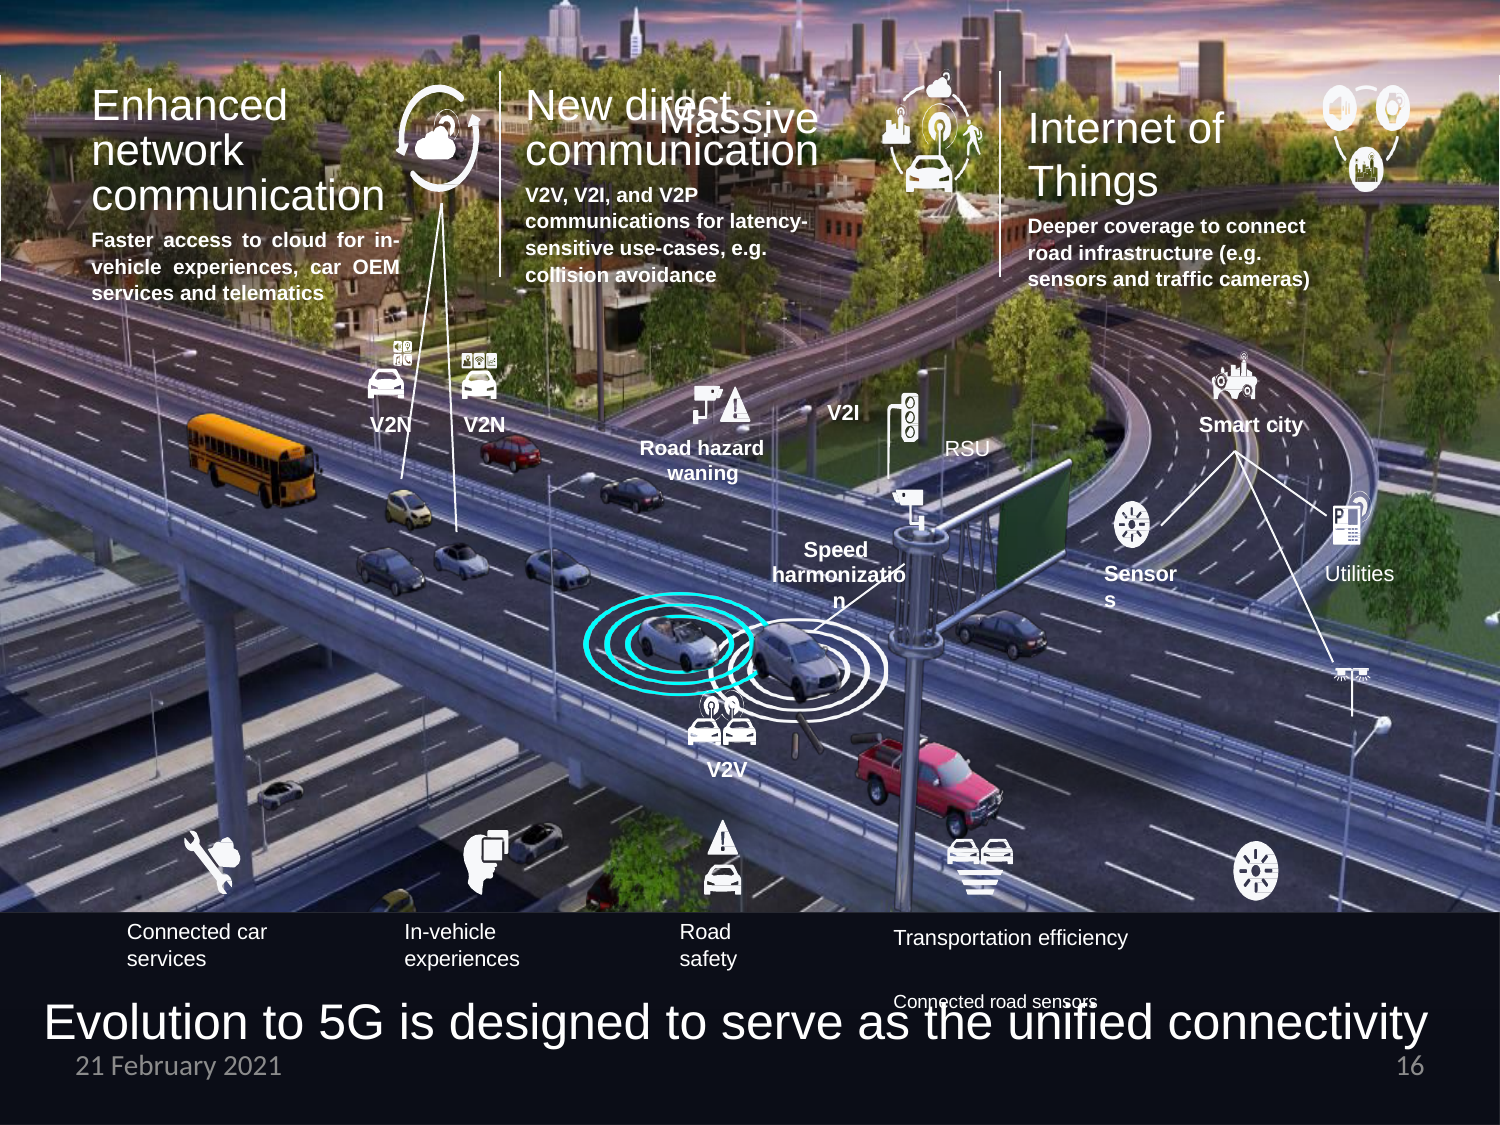

29

Enhanced network communication
Faster access to cloud for in-vehicle experiences, car OEM services and telematics
New direct communication
V2V, V2I, and V2P communications for latency-sensitive use-cases, e.g. collision avoidance

# Massive
Internet of Things
Deeper coverage to connect road infrastructure (e.g. sensors and traffic cameras)

V2I
V2N
V2N
Smart city
Road hazard waning
RSU

Speed
harmonization
Sensors
Utilities

V2V

Connected car services
In-vehicle experiences
Road safety
Transportation efficiency	Connected road sensors
Evolution to 5G is designed to serve as the unified connectivity
21 February 2021
16